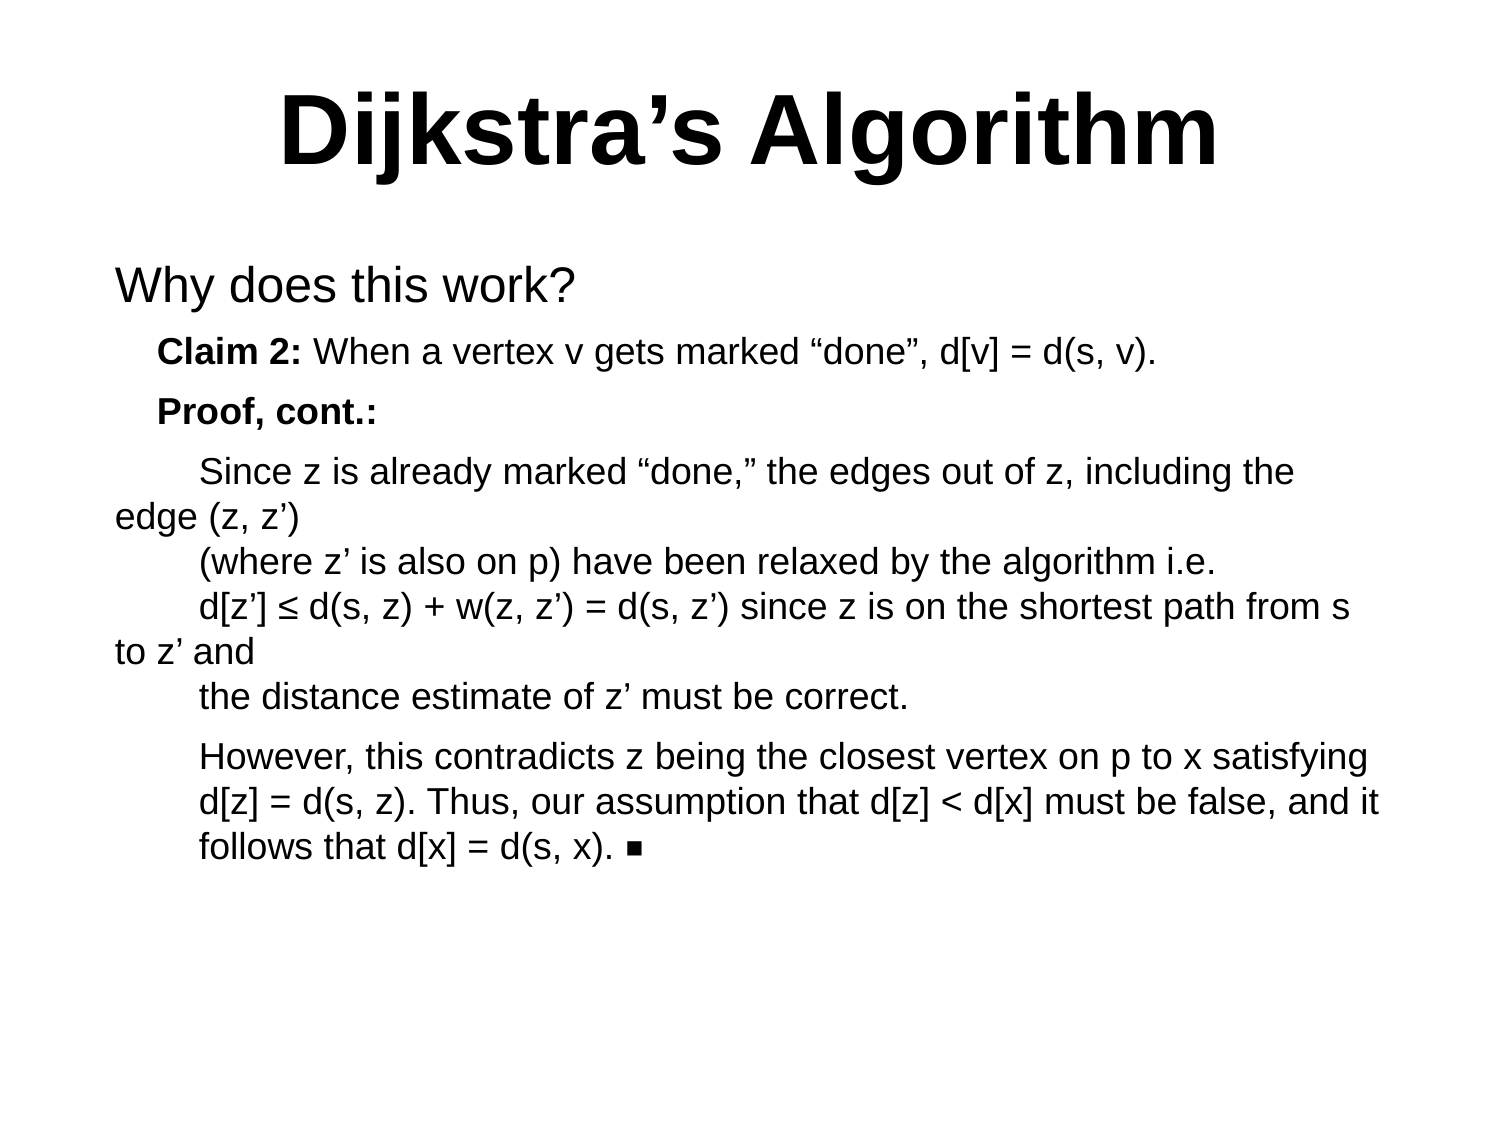

Dijkstra’s Algorithm
Why does this work?

    Claim 2: When a vertex v gets marked “done”, d[v] = d(s, v).

    Proof, cont.:

        Since z is already marked “done,” the edges out of z, including the edge (z, z’)
        (where z’ is also on p) have been relaxed by the algorithm i.e.
        d[z’] ≤ d(s, z) + w(z, z’) = d(s, z’) since z is on the shortest path from s to z’ and
        the distance estimate of z’ must be correct.

        However, this contradicts z being the closest vertex on p to x satisfying
        d[z] = d(s, z). Thus, our assumption that d[z] < d[x] must be false, and it
        follows that d[x] = d(s, x). ◾